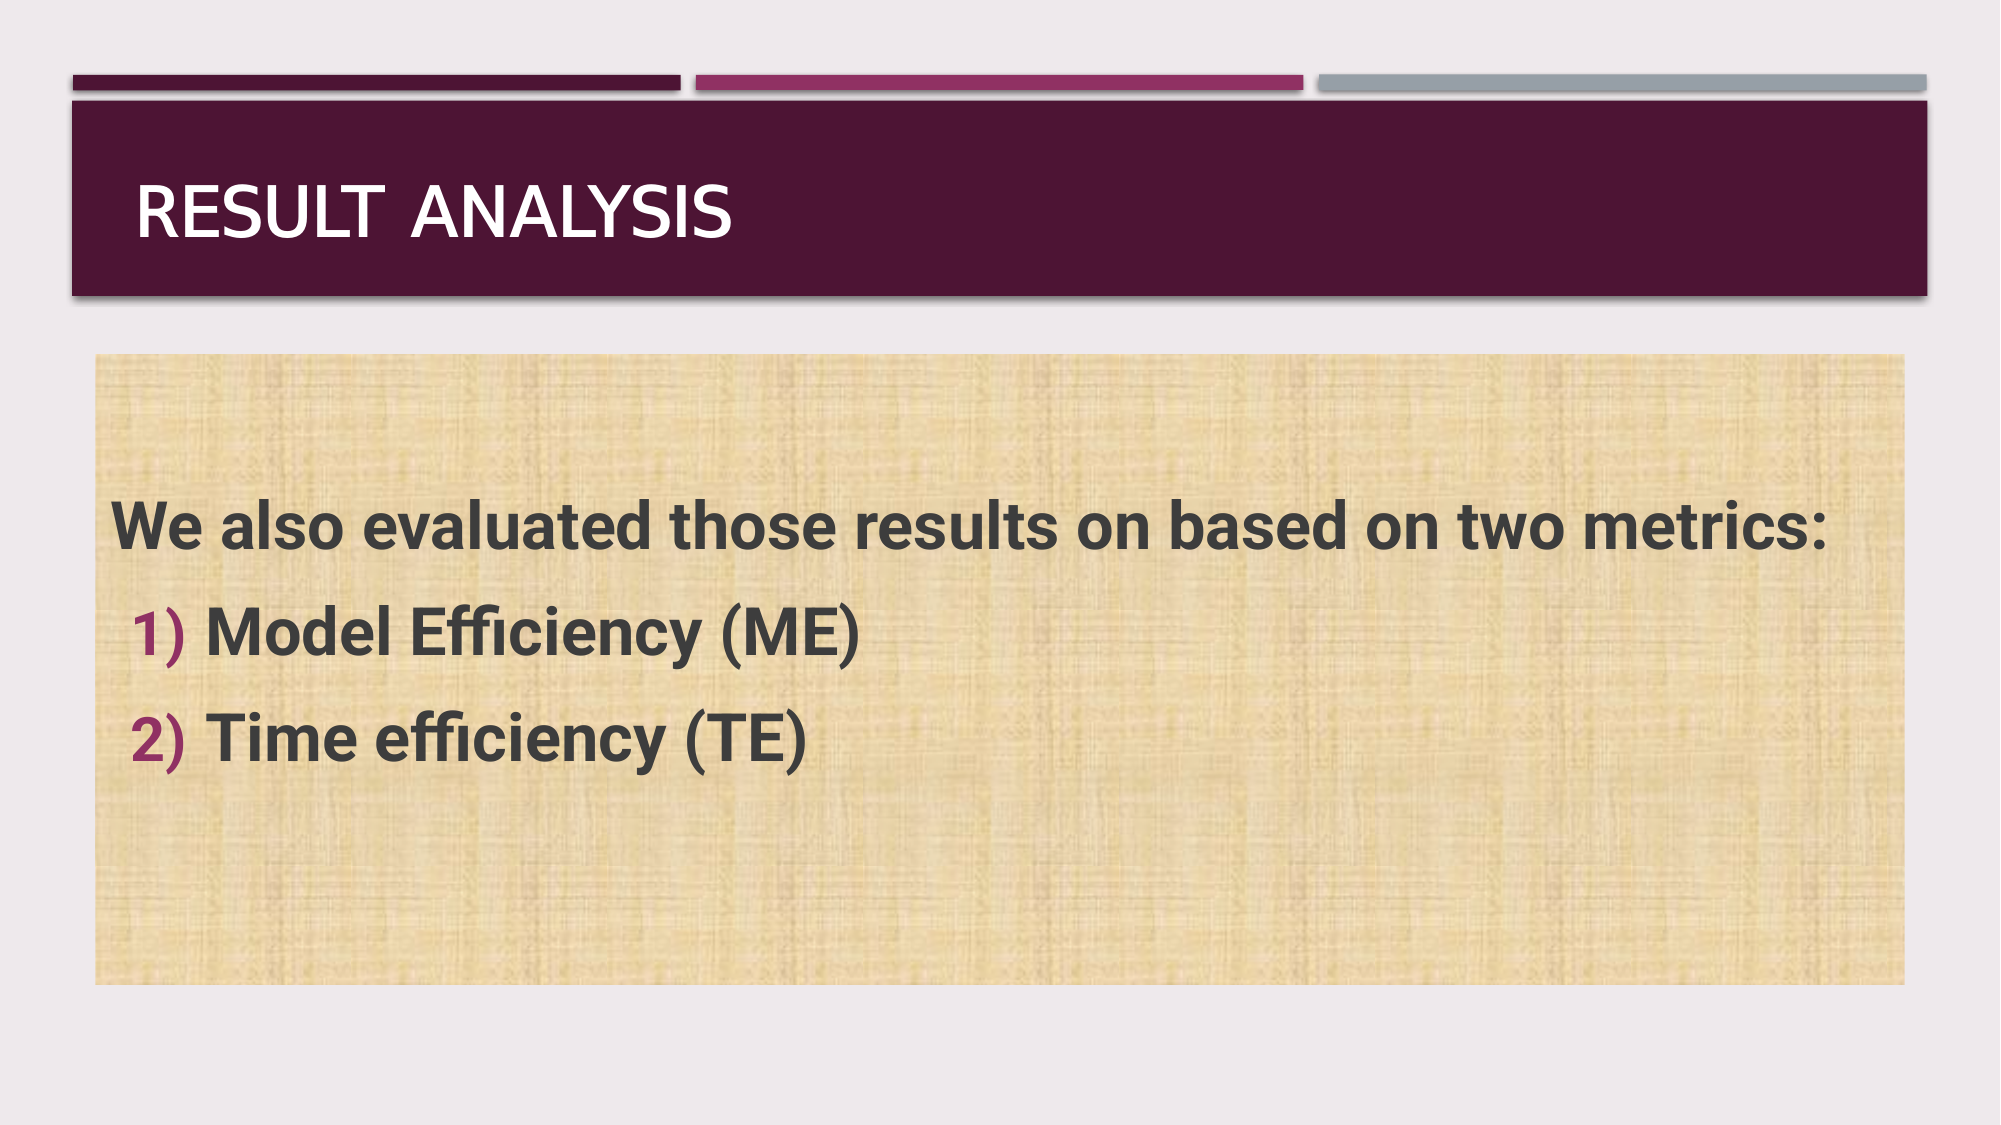

# RESULT ANALYSIS
We also evaluated those results on based on two metrics:
Model Efficiency (ME)
Time efficiency (TE)